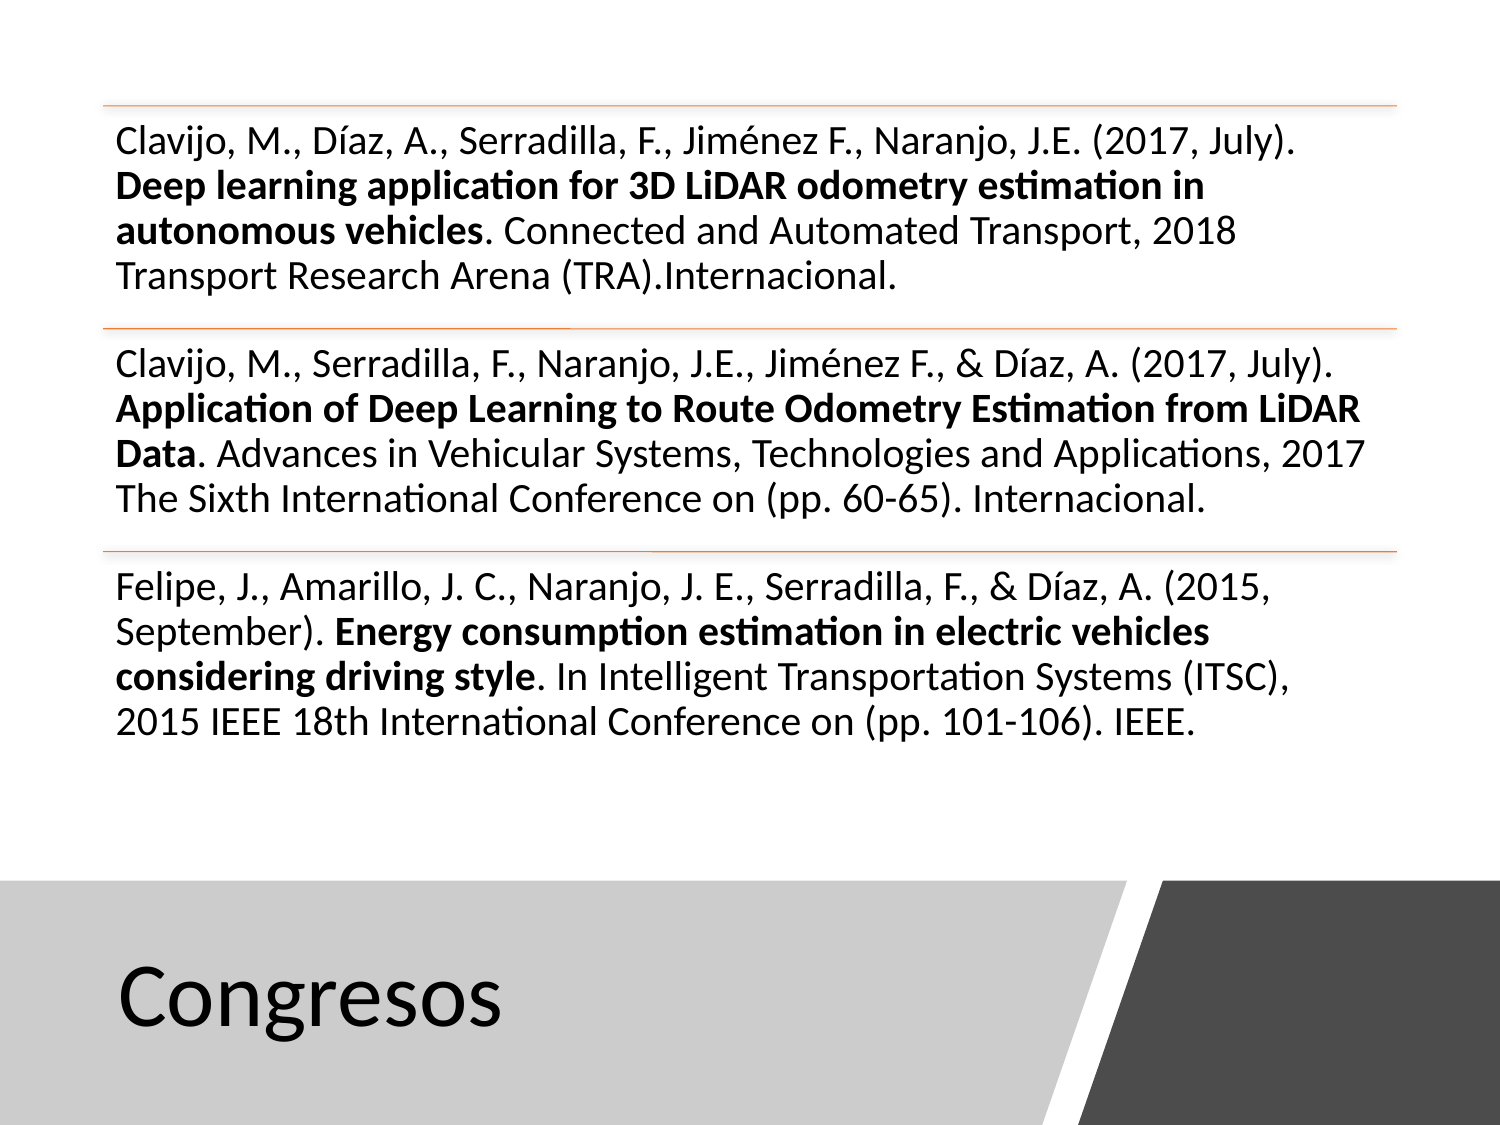

Clavijo, M., Díaz, A., Serradilla, F., Jiménez F., Naranjo, J.E. (2017, July). Deep learning application for 3D LiDAR odometry estimation in autonomous vehicles. Connected and Automated Transport, 2018 Transport Research Arena (TRA).Internacional.
Clavijo, M., Serradilla, F., Naranjo, J.E., Jiménez F., & Díaz, A. (2017, July). Application of Deep Learning to Route Odometry Estimation from LiDAR Data. Advances in Vehicular Systems, Technologies and Applications, 2017 The Sixth International Conference on (pp. 60-65). Internacional.
Felipe, J., Amarillo, J. C., Naranjo, J. E., Serradilla, F., & Díaz, A. (2015, September). Energy consumption estimation in electric vehicles considering driving style. In Intelligent Transportation Systems (ITSC), 2015 IEEE 18th International Conference on (pp. 101-106). IEEE.

# Congresos